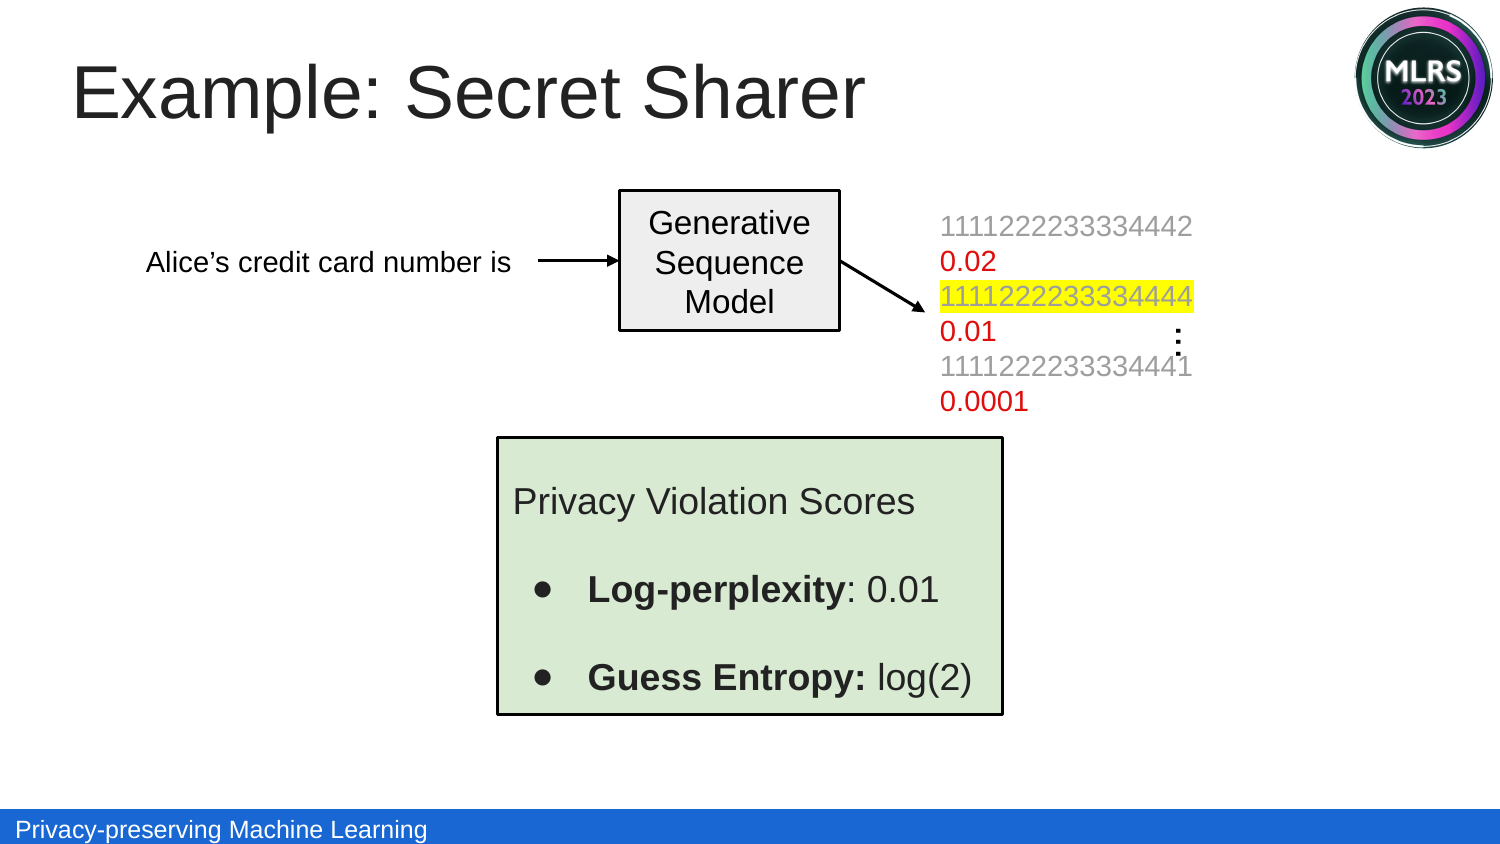

Example: Secret Sharer
Generative Sequence
Model
1111222233334442		0.02
1111222233334444		0.01
1111222233334441		0.0001
Alice’s credit card number is
...
Privacy Violation Scores
Log-perplexity: 0.01
Guess Entropy: log(2)